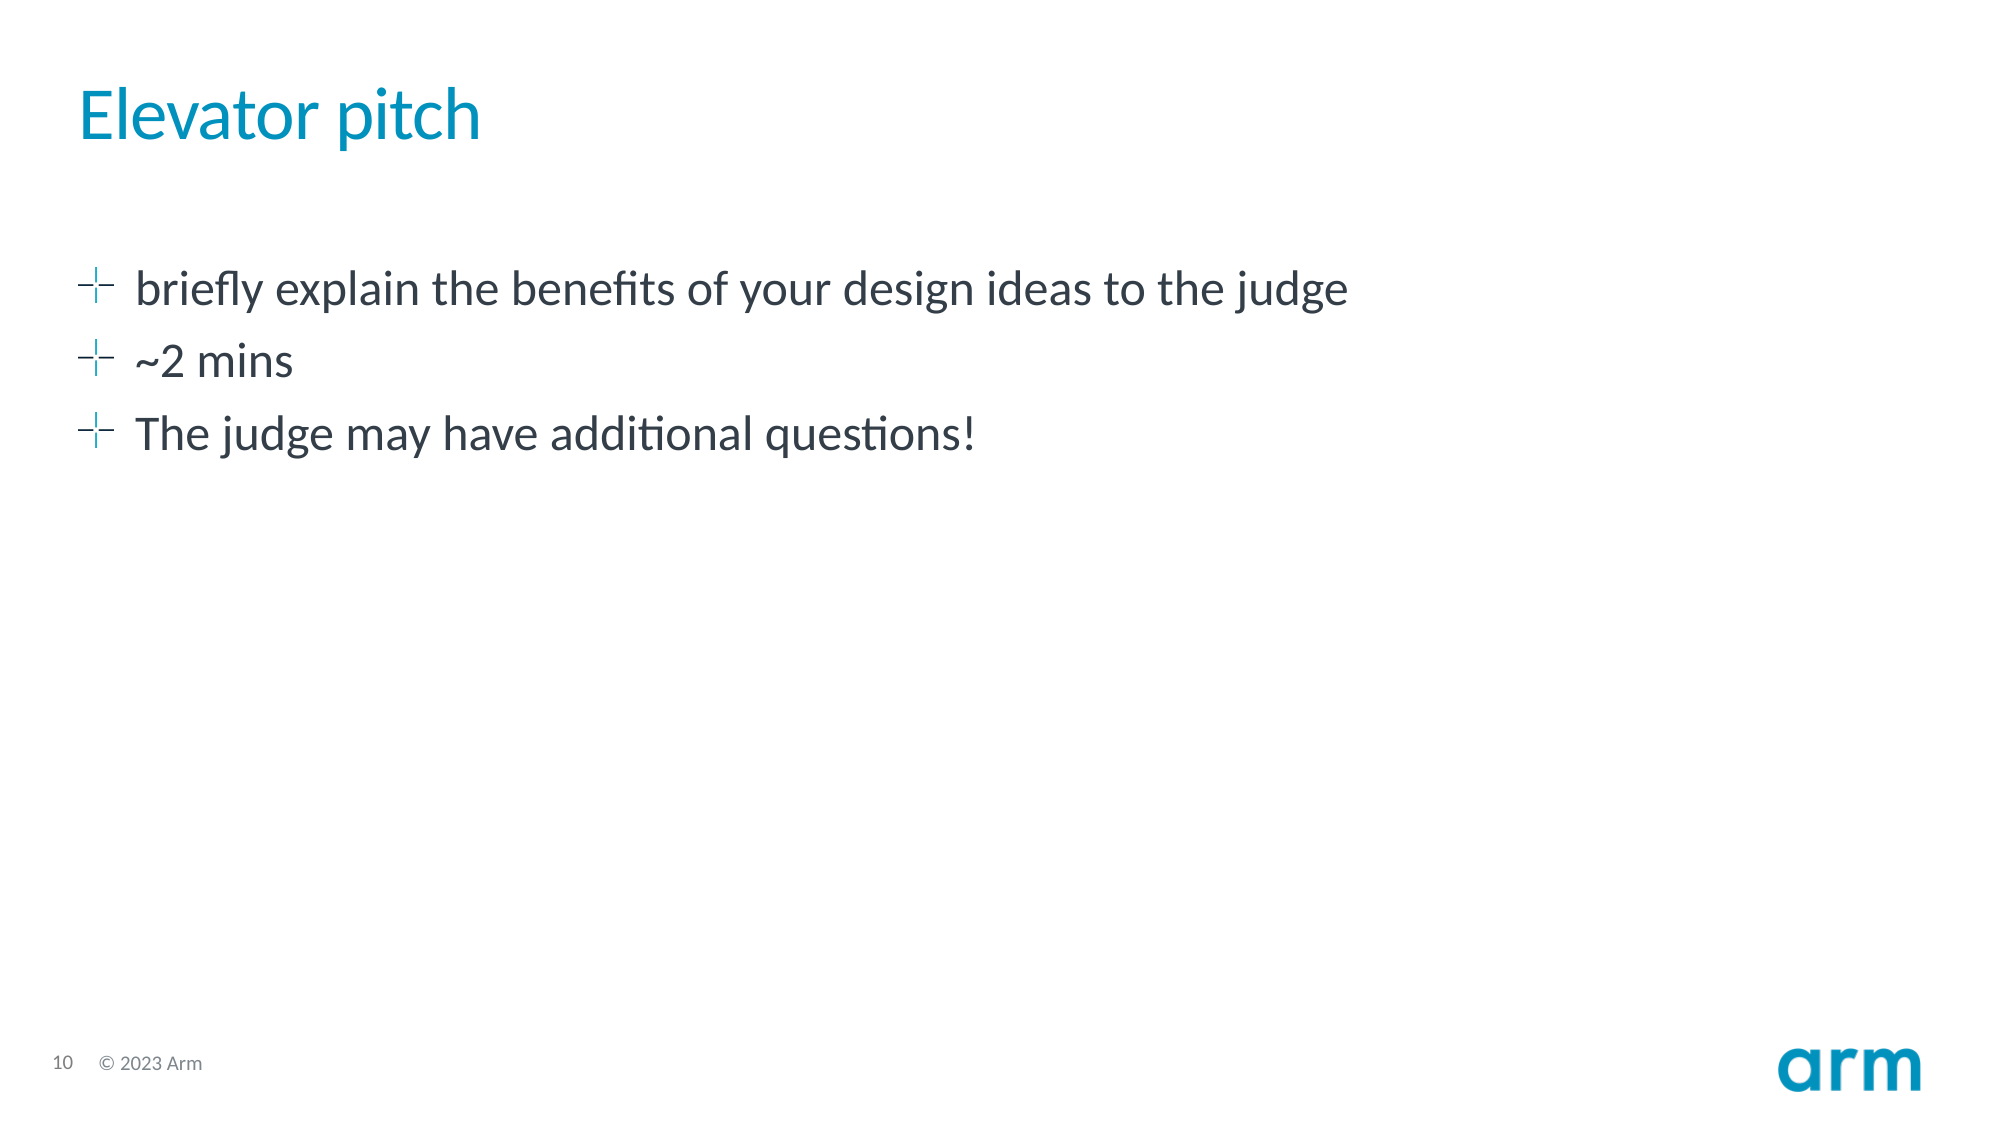

# Elevator pitch

briefly explain the benefits of your design ideas to the judge
~2 mins
The judge may have additional questions!